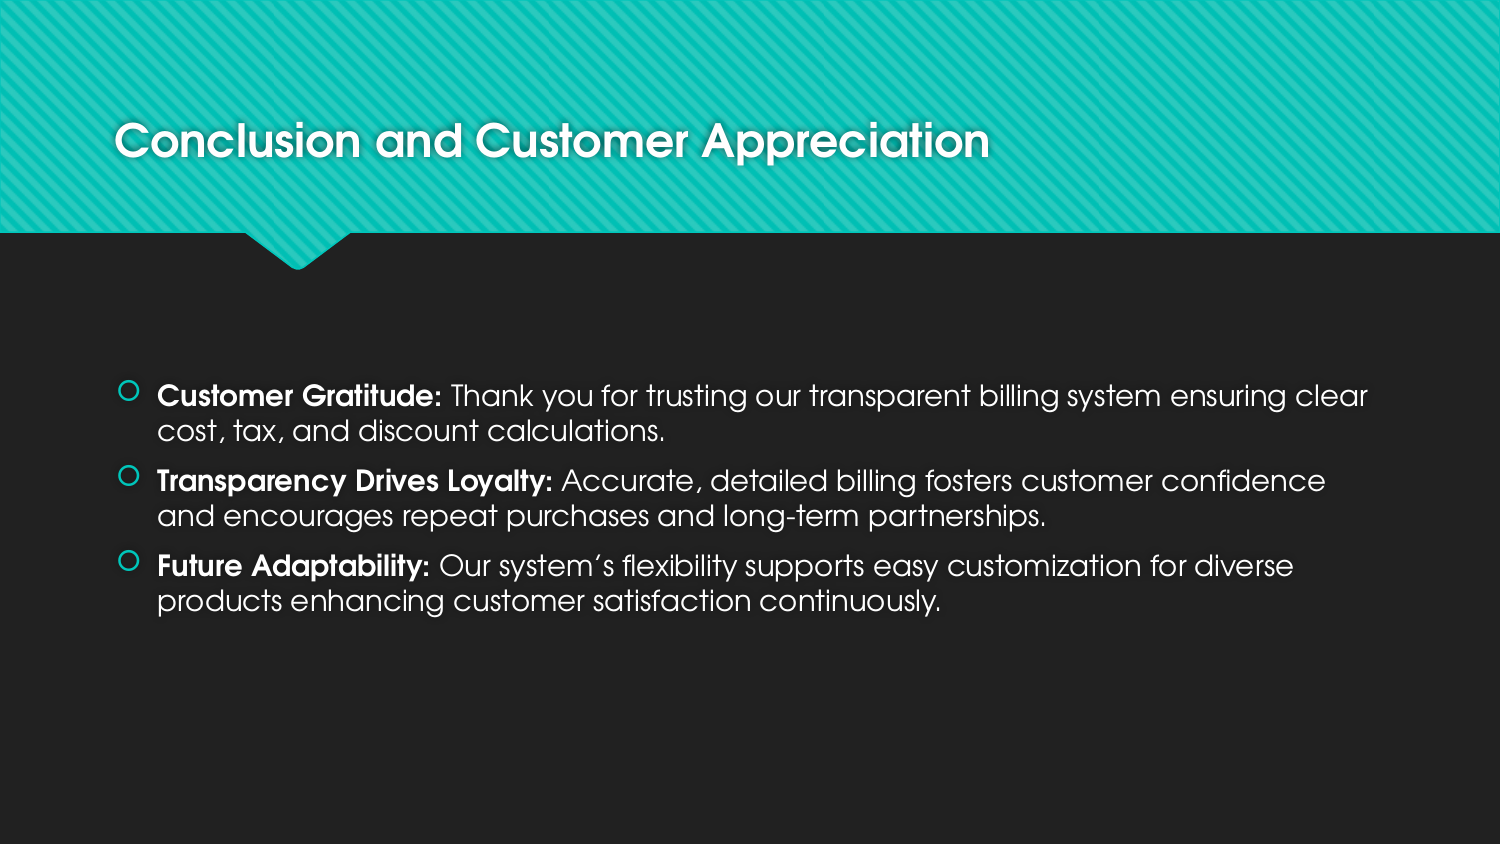

# Conclusion and Customer Appreciation
Customer Gratitude: Thank you for trusting our transparent billing system ensuring clear cost, tax, and discount calculations.
Transparency Drives Loyalty: Accurate, detailed billing fosters customer confidence and encourages repeat purchases and long-term partnerships.
Future Adaptability: Our system’s flexibility supports easy customization for diverse products enhancing customer satisfaction continuously.